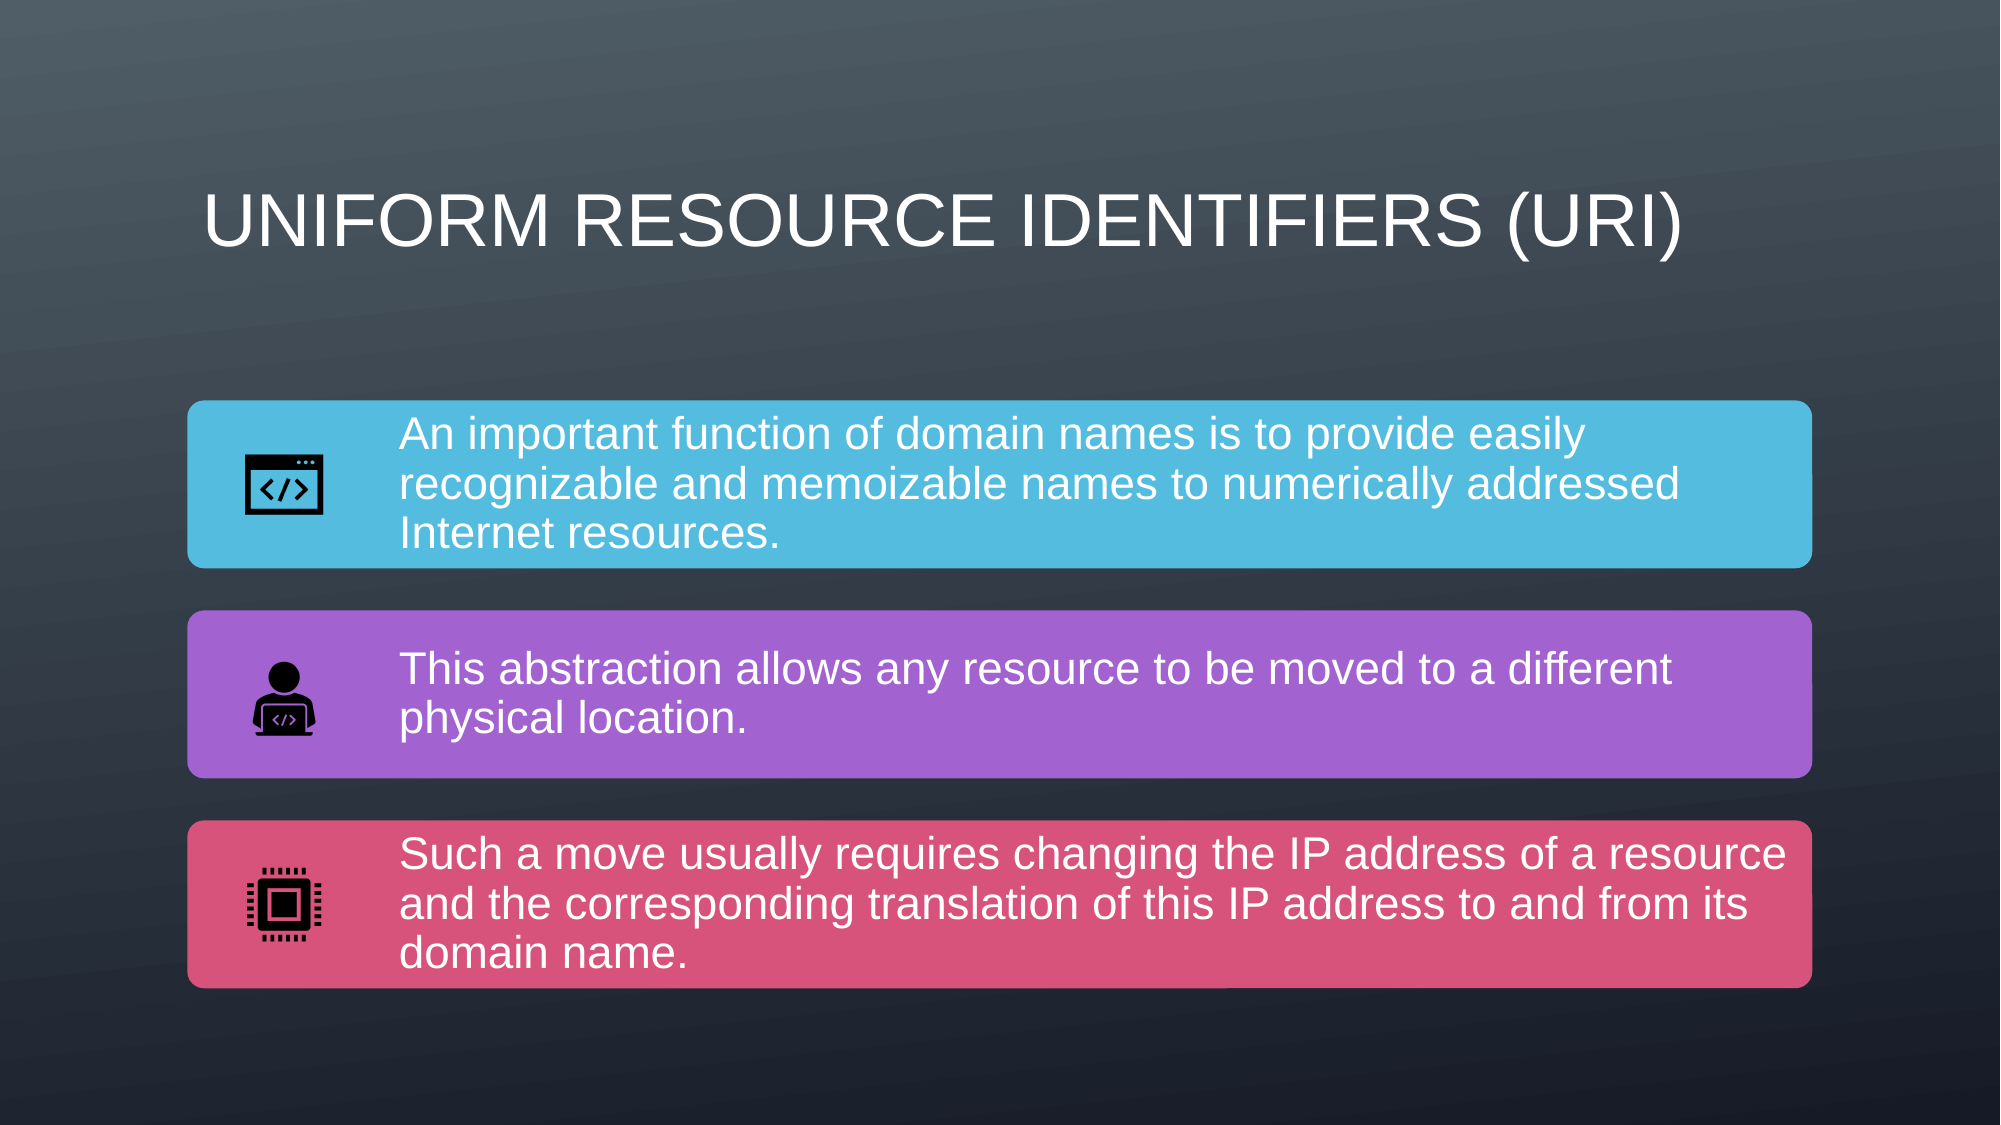

# Uniform Resource Identifiers (Uri)
An important function of domain names is to provide easily recognizable and memoizable names to numerically addressed Internet resources.
This abstraction allows any resource to be moved to a different physical location.
Such a move usually requires changing the IP address of a resource and the corresponding translation of this IP address to and from its domain name.